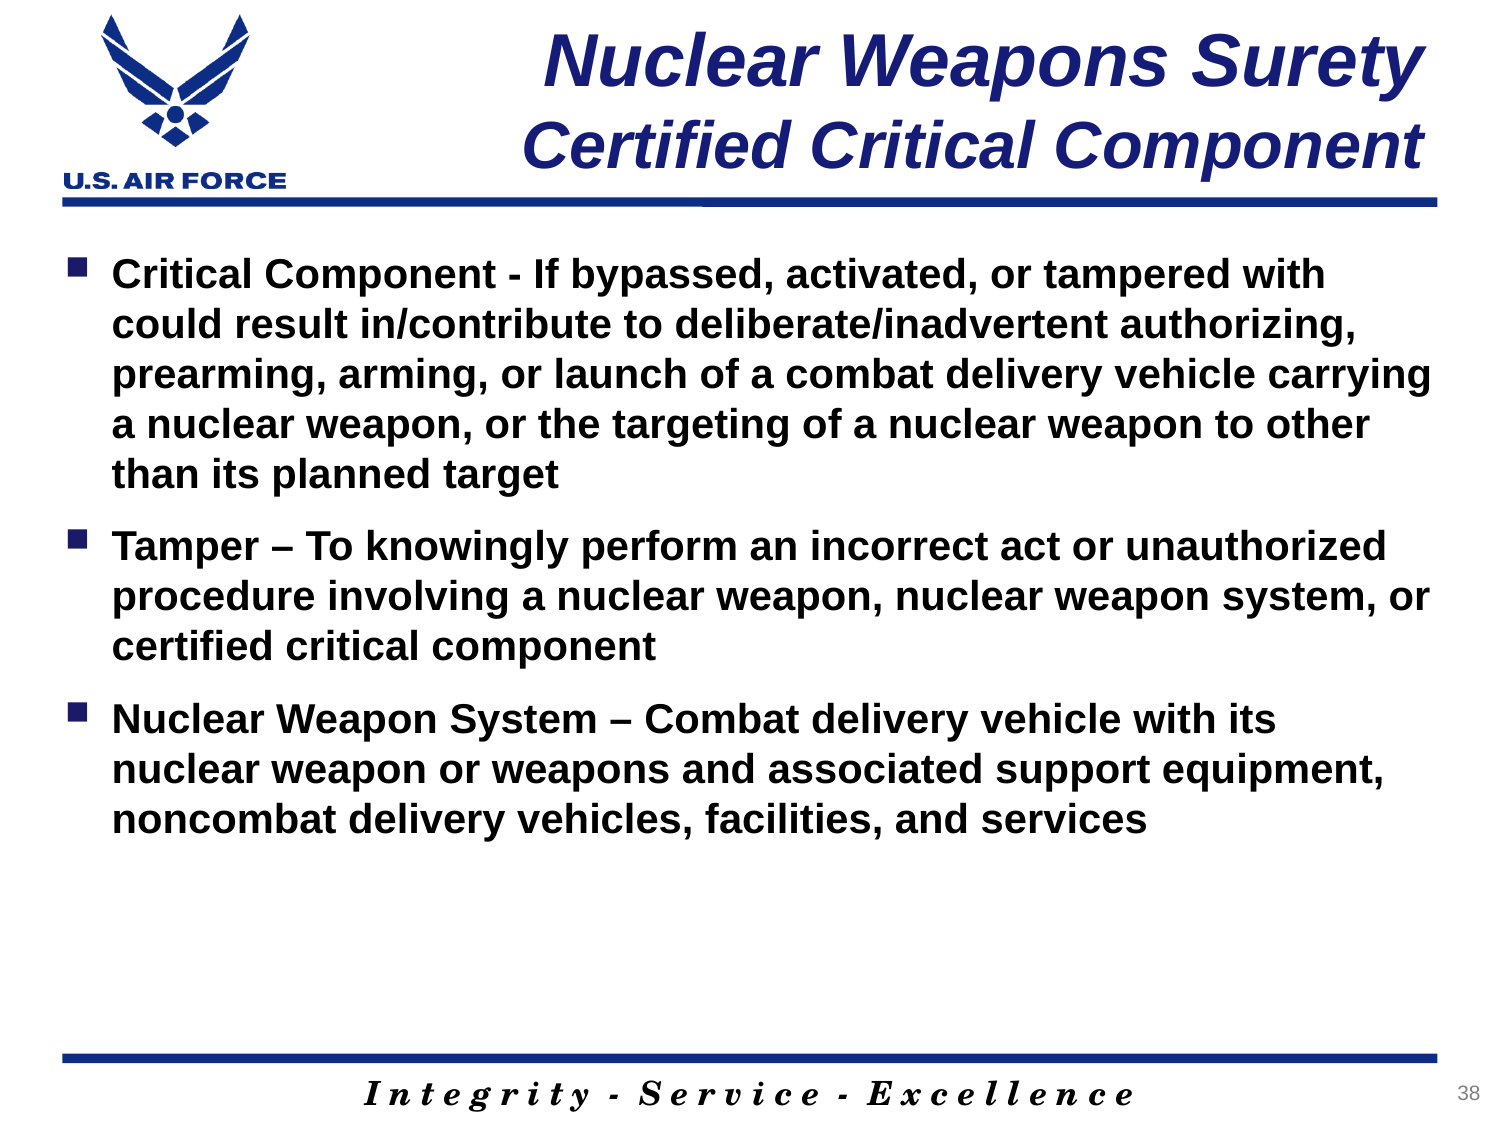

# Nuclear Weapons Surety Certified Critical Component

Critical Component - If bypassed, activated, or tampered with could result in/contribute to deliberate/inadvertent authorizing, prearming, arming, or launch of a combat delivery vehicle carrying a nuclear weapon, or the targeting of a nuclear weapon to other than its planned target

Tamper – To knowingly perform an incorrect act or unauthorized procedure involving a nuclear weapon, nuclear weapon system, or certified critical component

Nuclear Weapon System – Combat delivery vehicle with its nuclear weapon or weapons and associated support equipment, noncombat delivery vehicles, facilities, and services

38